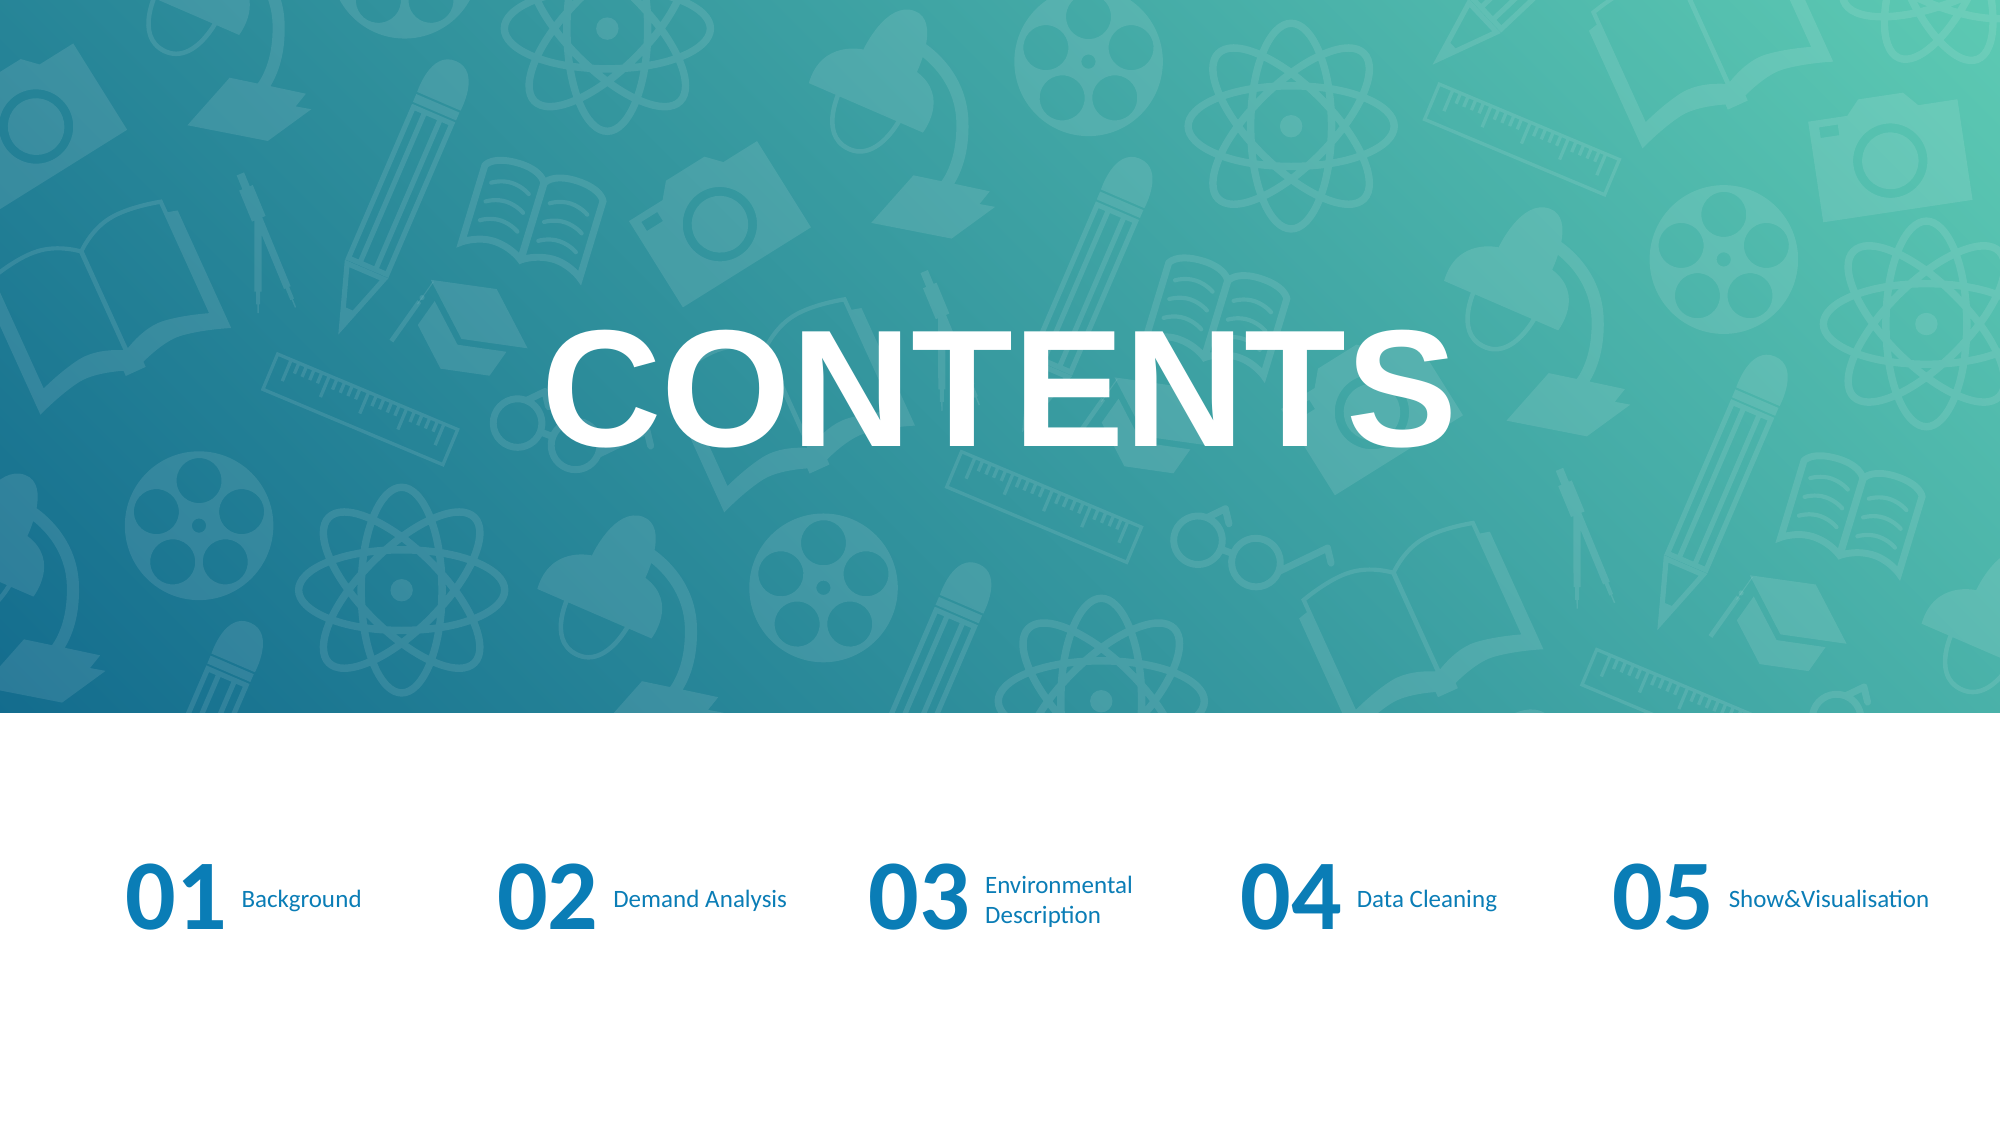

CONTENTS
01

Background
02
Demand Analysis
03
Environmental Description
04

Data Cleaning
05
Show&Visualisation